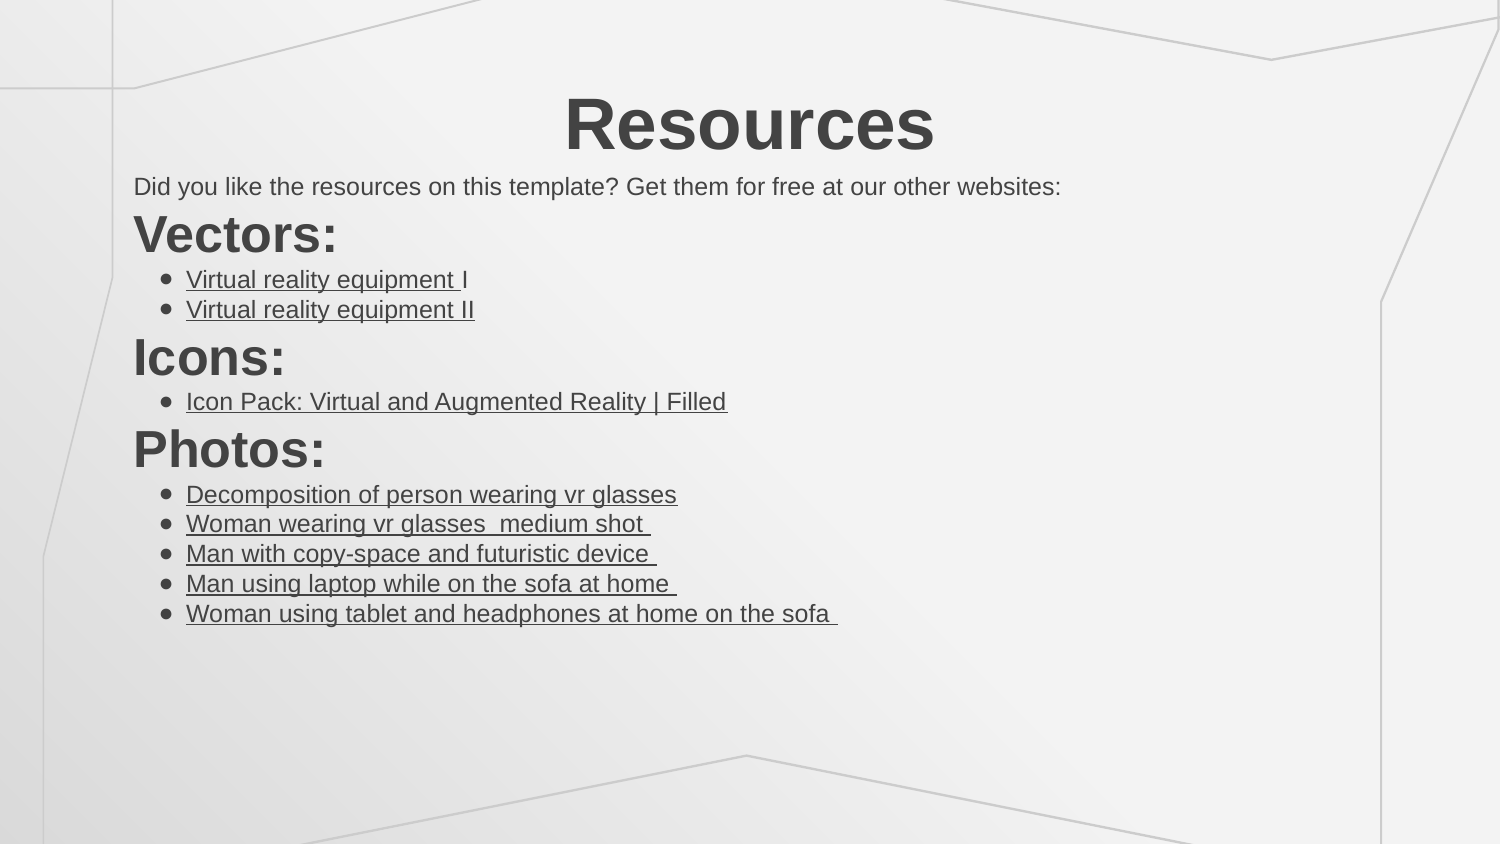

# Resources
Did you like the resources on this template? Get them for free at our other websites:
Vectors:
Virtual reality equipment I
Virtual reality equipment II
Icons:
Icon Pack: Virtual and Augmented Reality | Filled
Photos:
Decomposition of person wearing vr glasses
Woman wearing vr glasses  medium shot
Man with copy-space and futuristic device
Man using laptop while on the sofa at home
Woman using tablet and headphones at home on the sofa